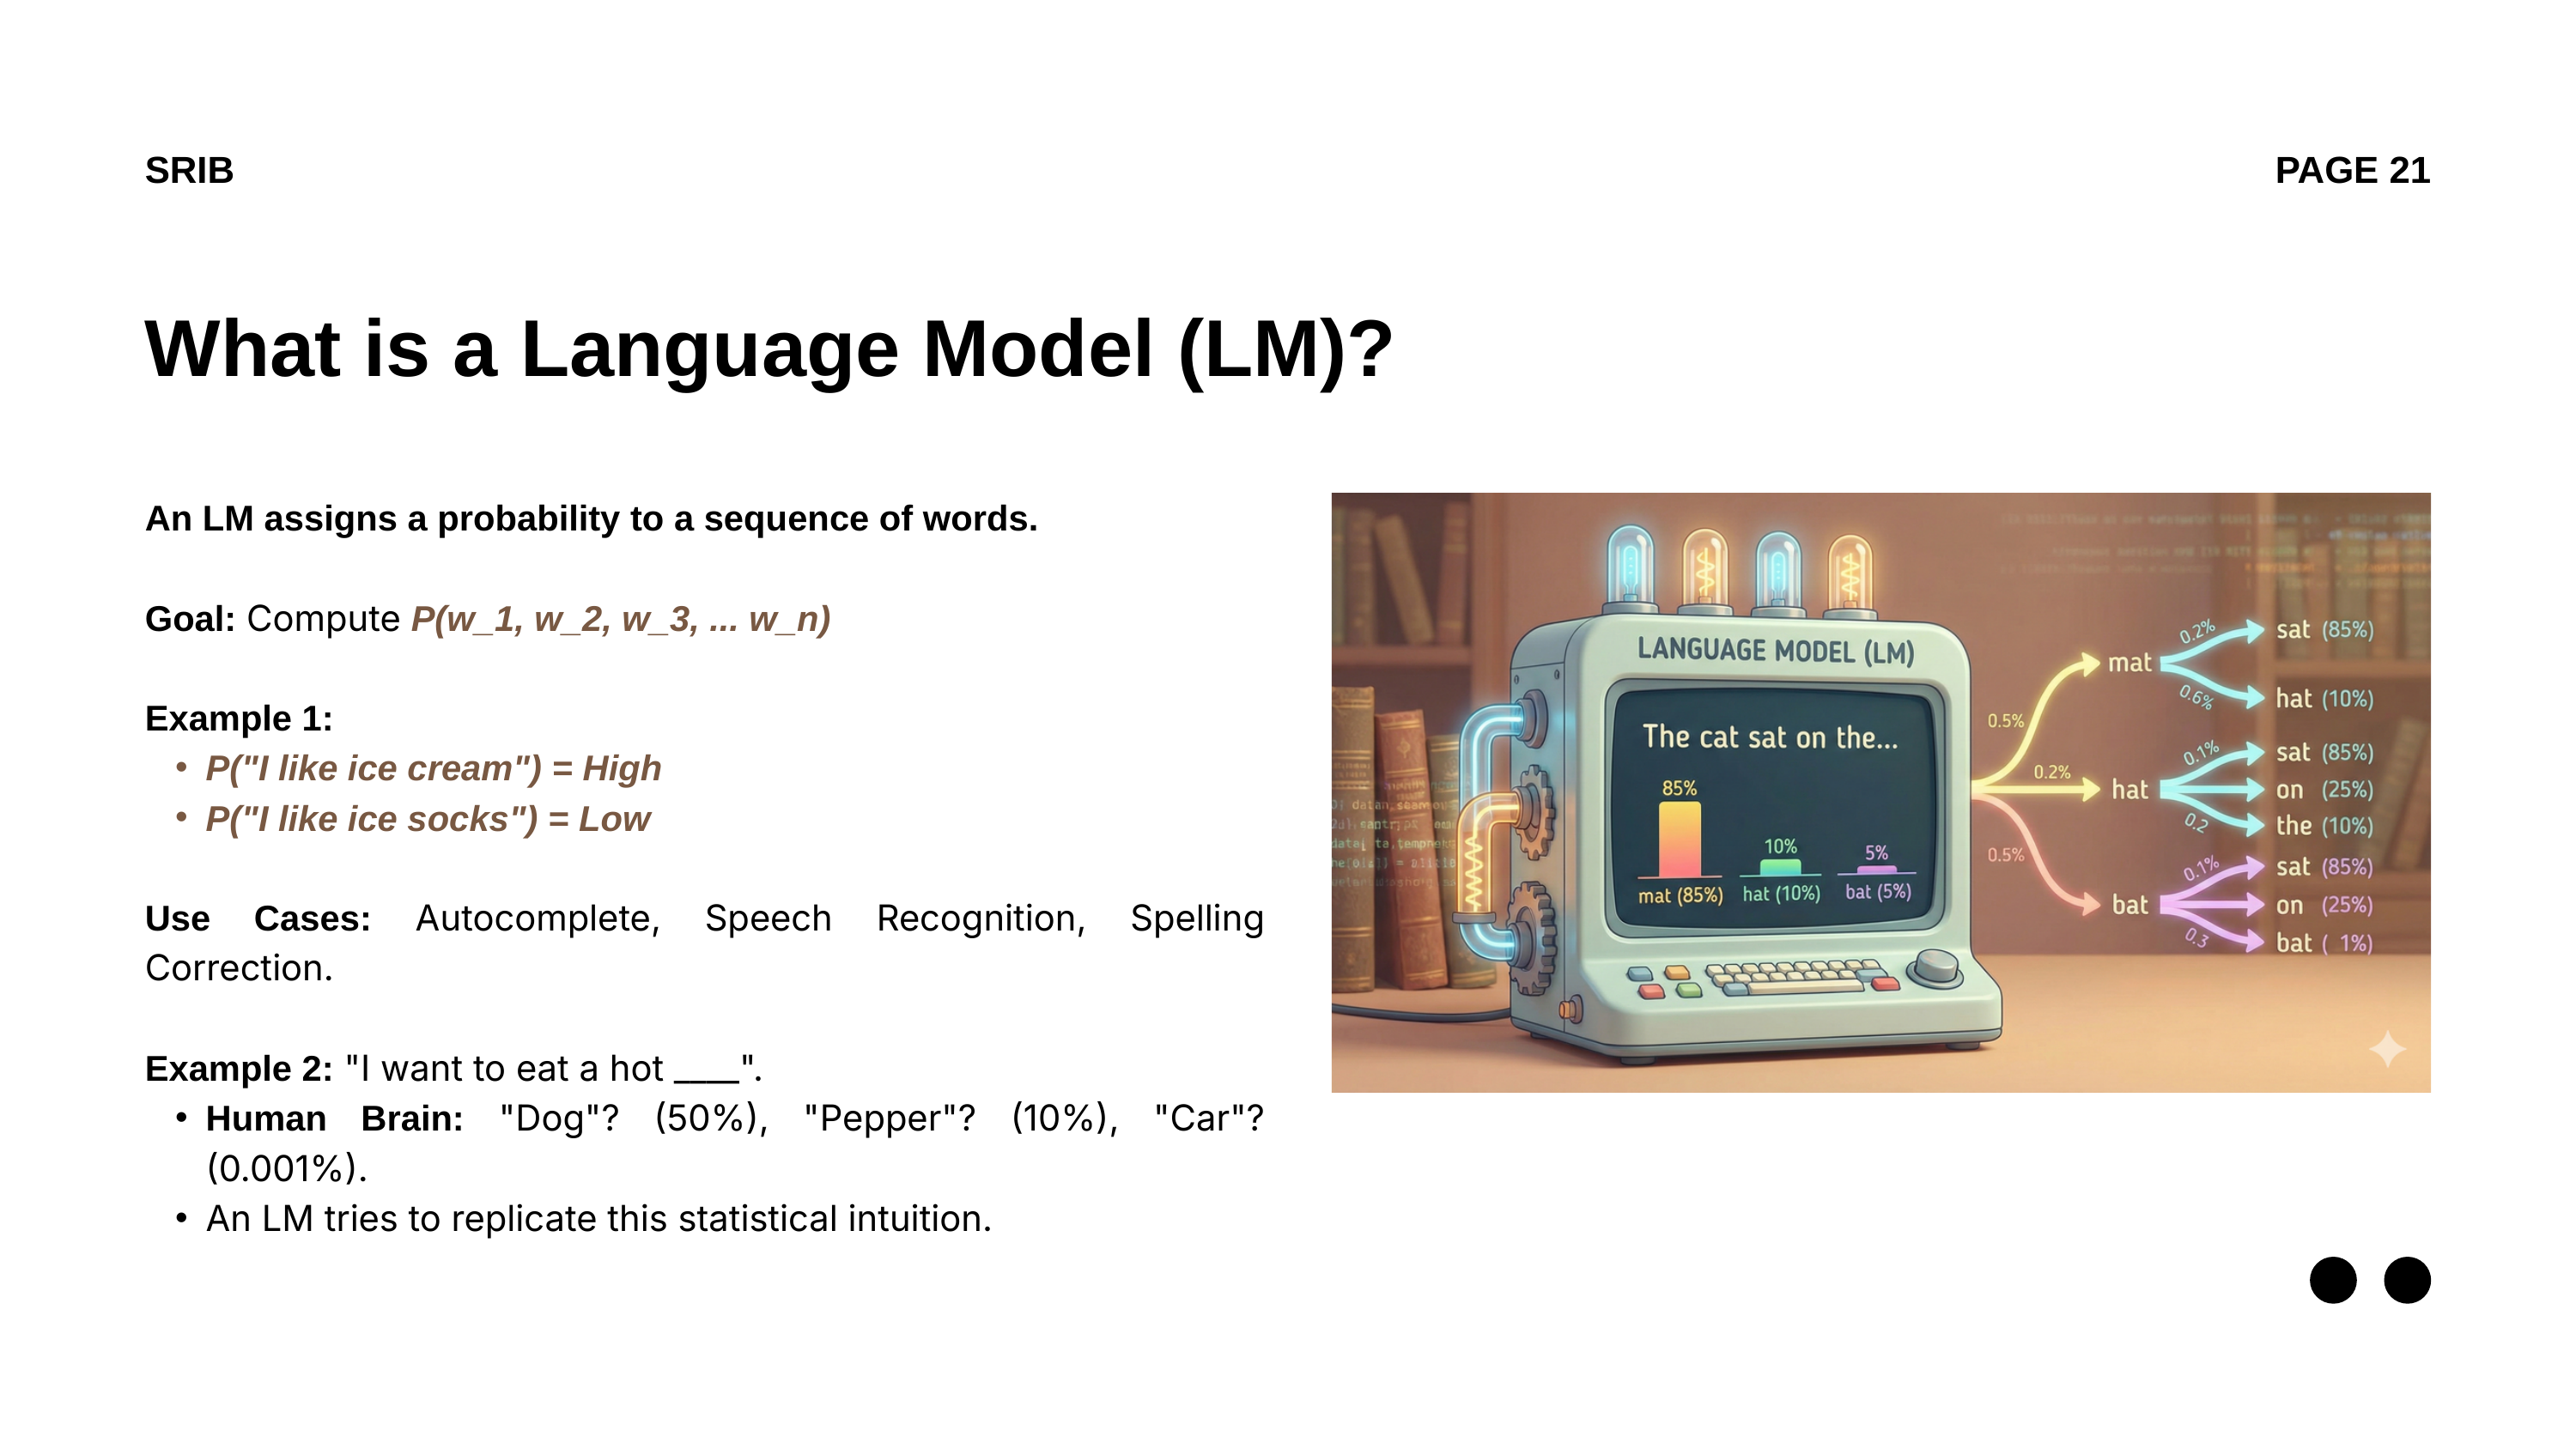

SRIB
PAGE 21
What is a Language Model (LM)?
An LM assigns a probability to a sequence of words.

Goal: Compute P(w_1, w_2, w_3, ... w_n)

Example 1:
P("I like ice cream") = High
P("I like ice socks") = Low

Use Cases: Autocomplete, Speech Recognition, Spelling Correction.

Example 2: "I want to eat a hot ____".
Human Brain: "Dog"? (50%), "Pepper"? (10%), "Car"? (0.001%).
An LM tries to replicate this statistical intuition.